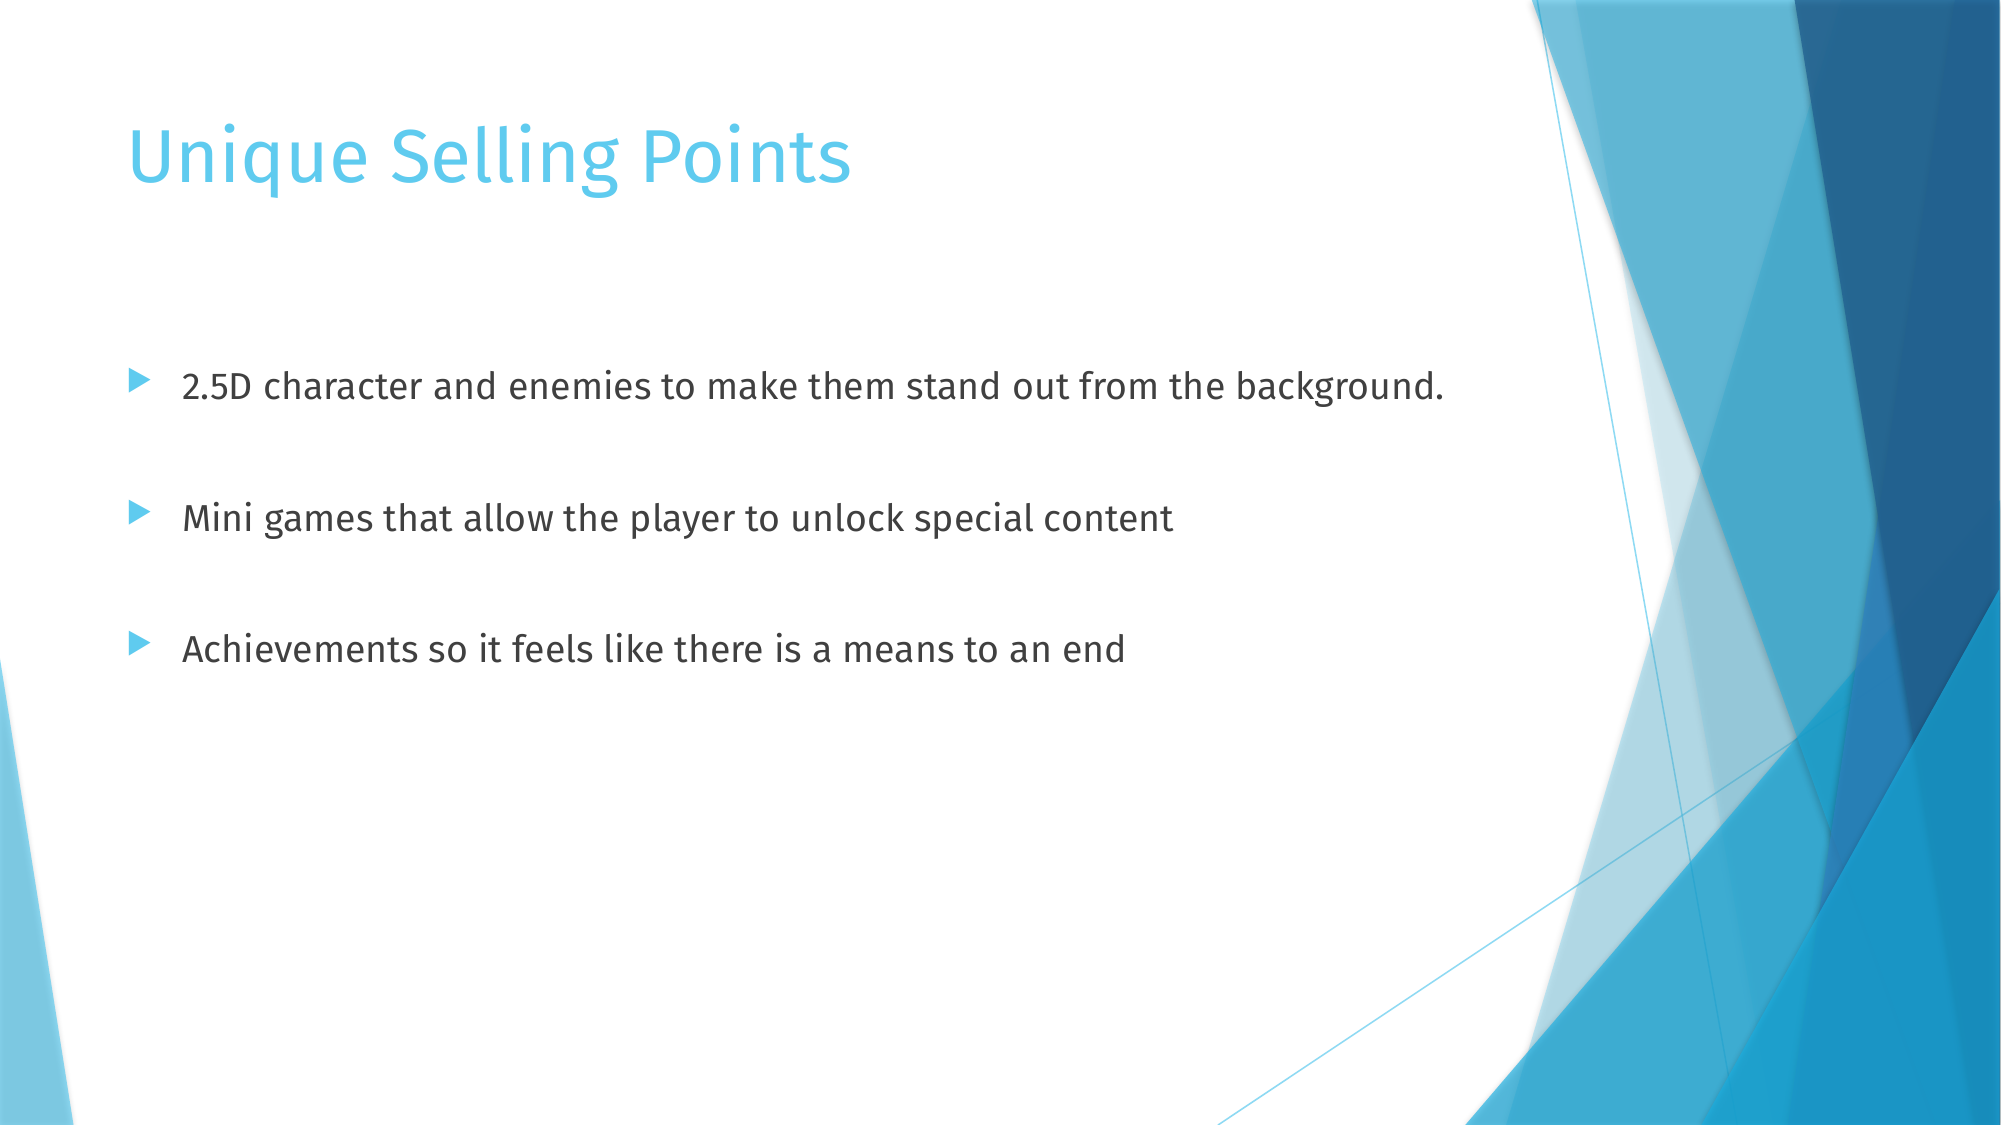

# Unique Selling Points
2.5D character and enemies to make them stand out from the background.

Mini games that allow the player to unlock special content

Achievements so it feels like there is a means to an end